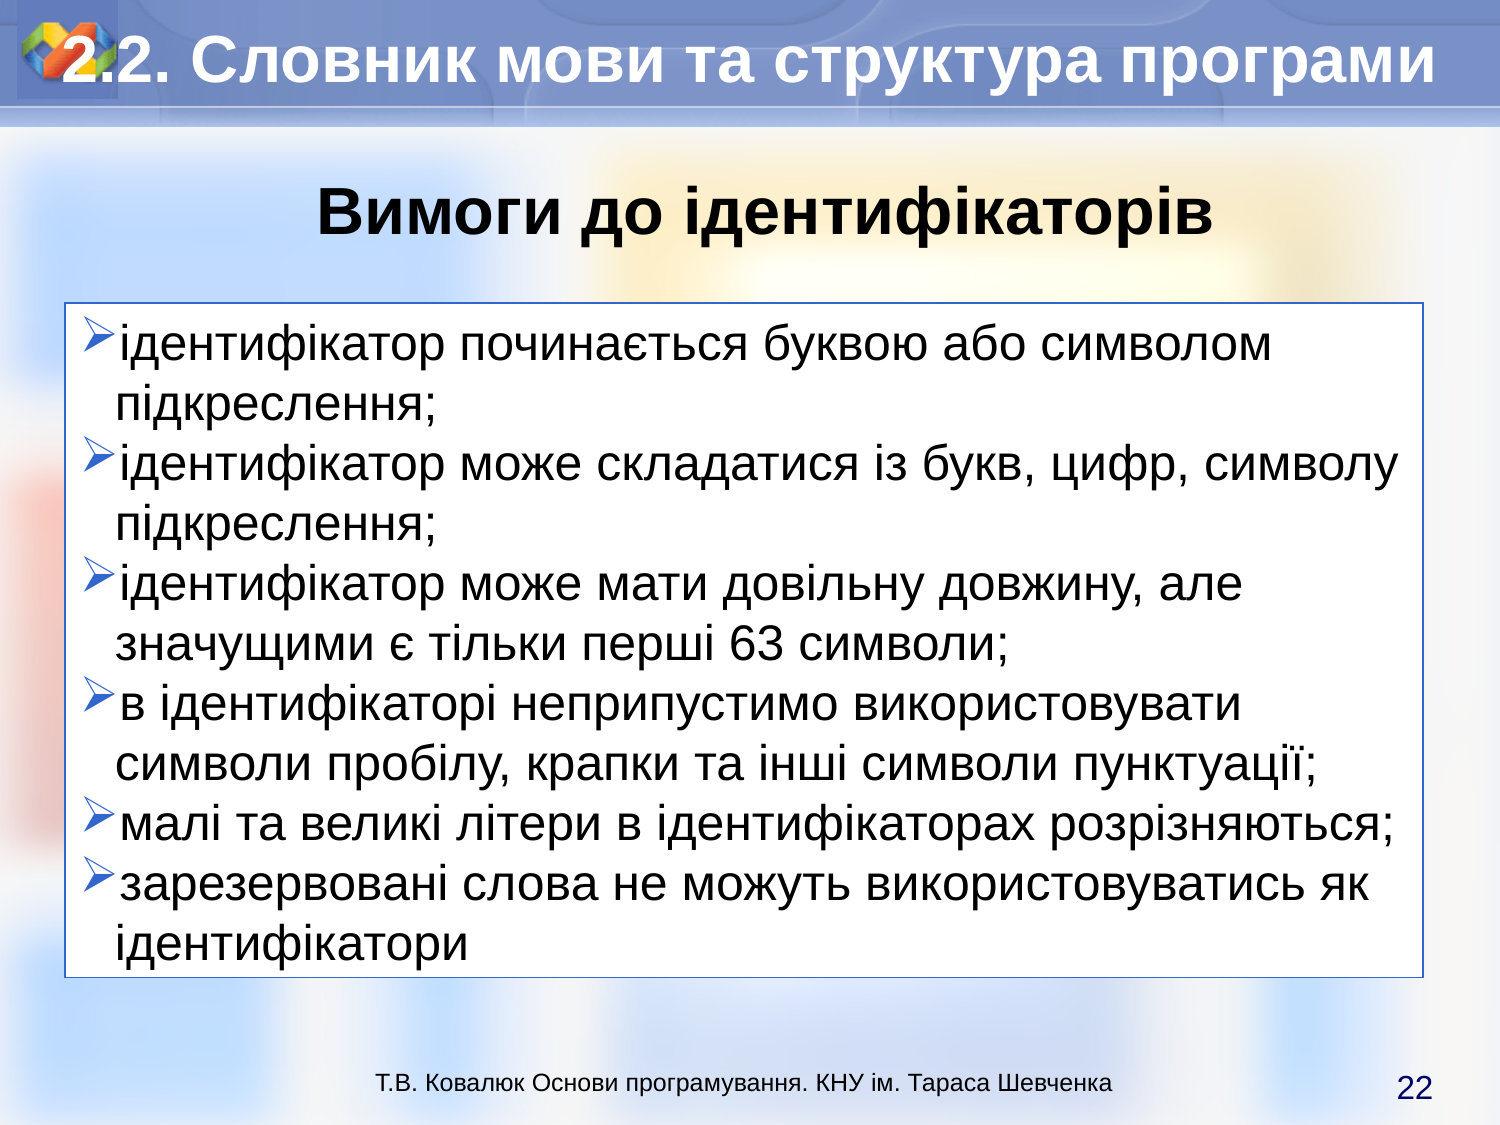

2.2. Словник мови та структура програми
Вимоги до ідентифікаторів
ідентифікатор починається буквою або символом підкреслення;
ідентифікатор може складатися із букв, цифр, символу підкреслення;
ідентифікатор може мати довільну довжину, але значущими є тільки перші 63 символи;
в ідентифікаторі неприпустимо використовувати символи пробілу, крапки та інші символи пунктуації;
малі та великі літери в ідентифікаторах розрізняються;
зарезервовані слова не можуть використовуватись як ідентифікатори
22